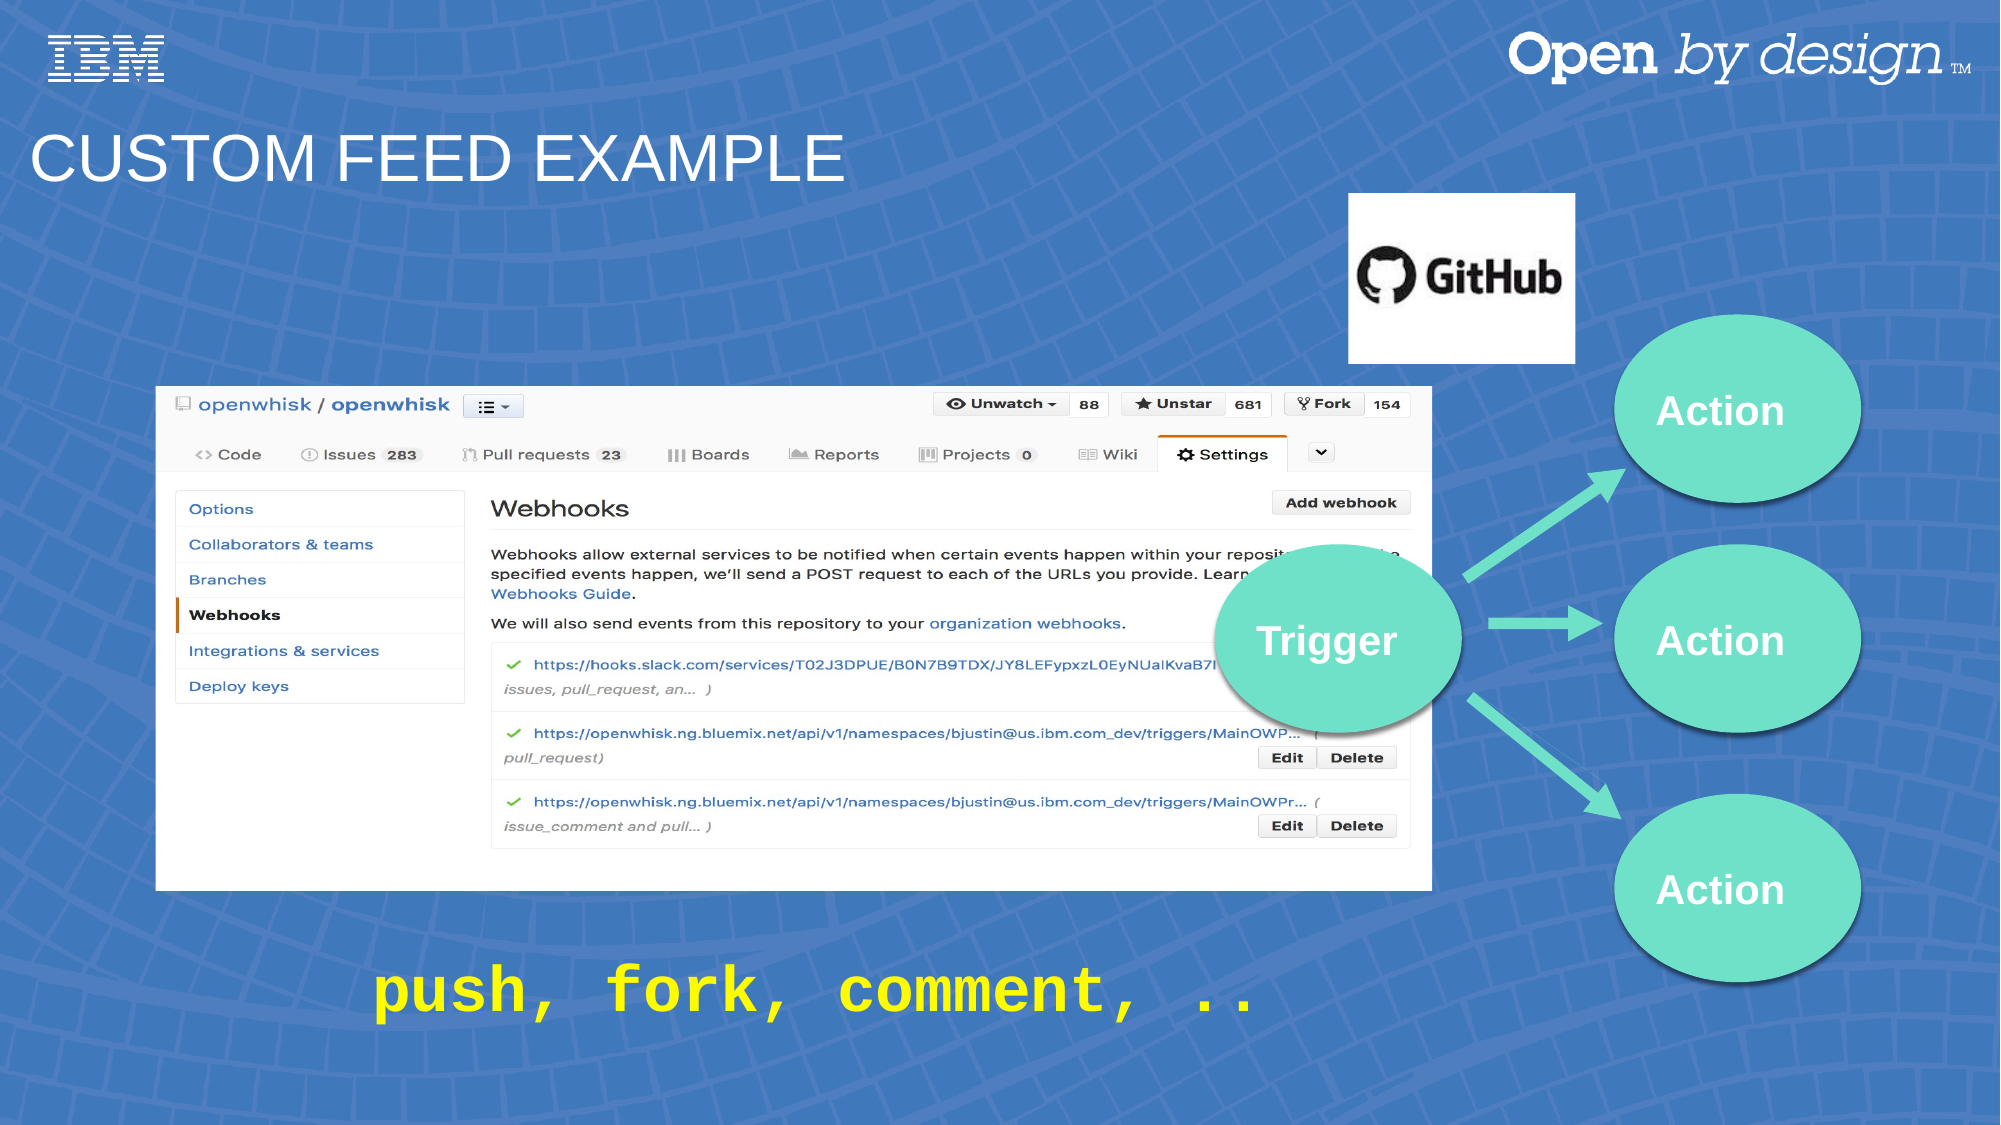

CUSTOM FEED EXAMPLE

Action

Trigger
Action

Action
push,
fork,
comment, ..